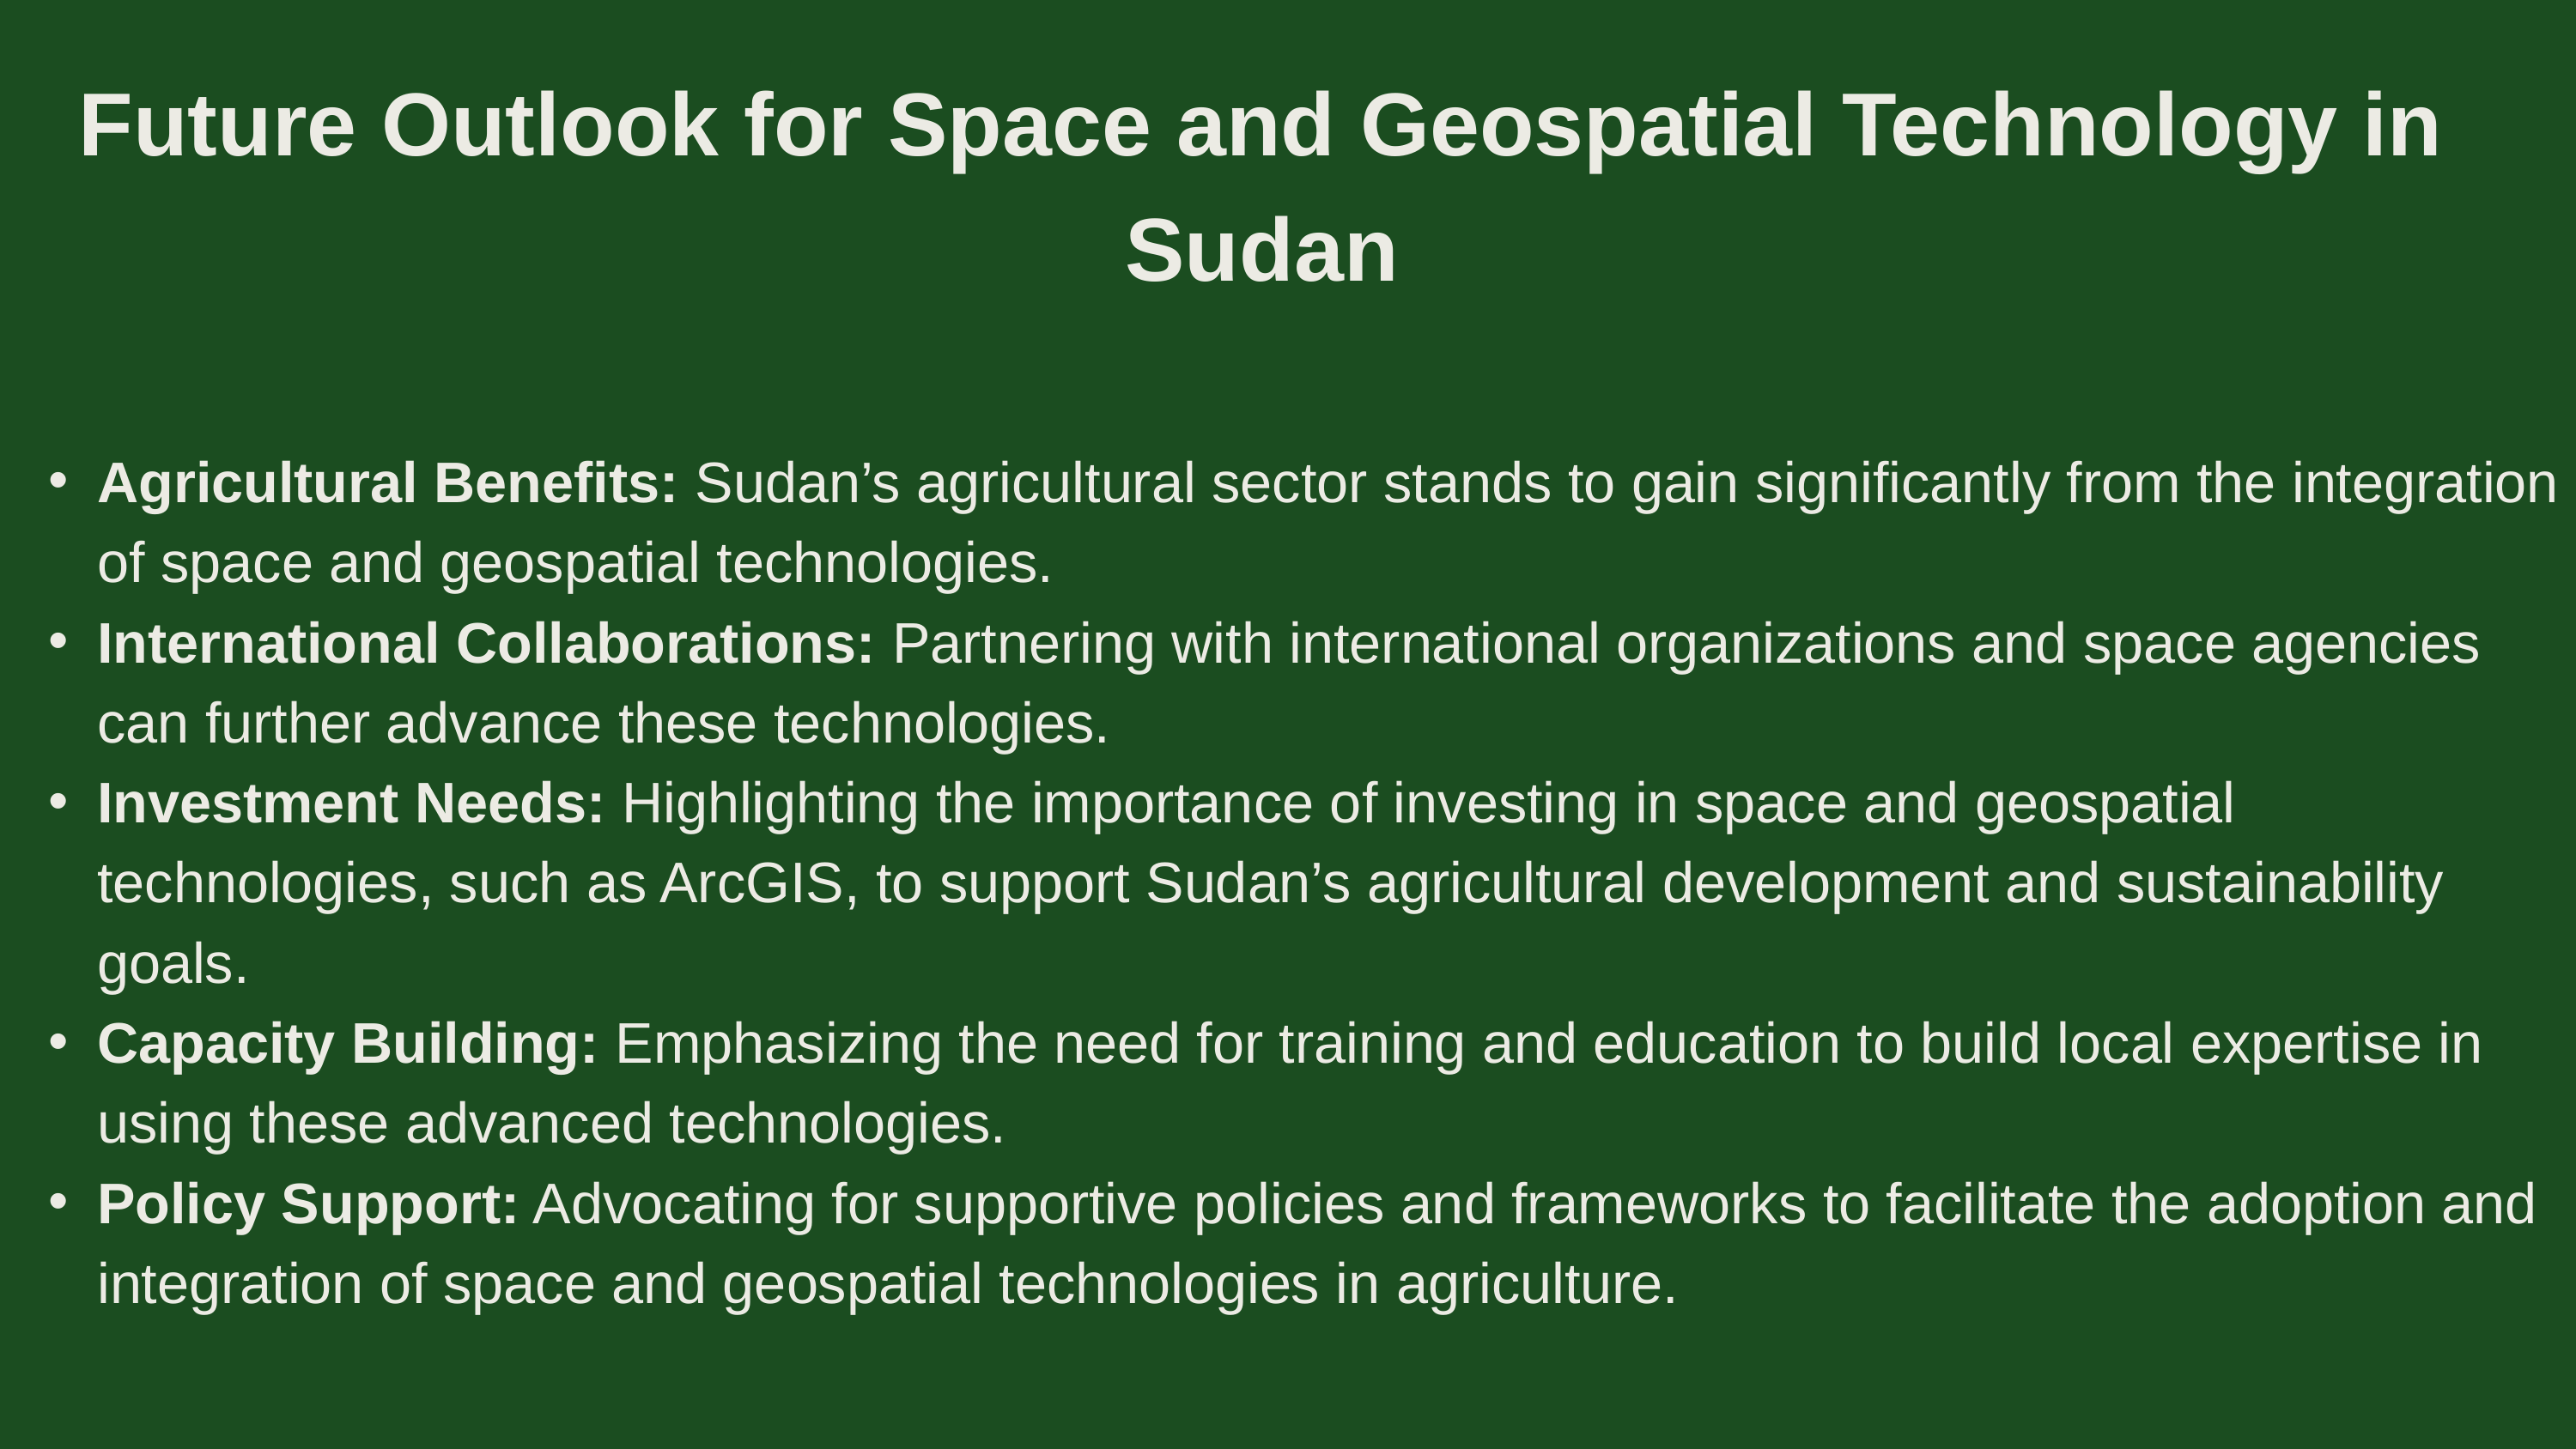

Future Outlook for Space and Geospatial Technology in Sudan
Agricultural Benefits: Sudan’s agricultural sector stands to gain significantly from the integration of space and geospatial technologies.
International Collaborations: Partnering with international organizations and space agencies can further advance these technologies.
Investment Needs: Highlighting the importance of investing in space and geospatial technologies, such as ArcGIS, to support Sudan’s agricultural development and sustainability goals.
Capacity Building: Emphasizing the need for training and education to build local expertise in using these advanced technologies.
Policy Support: Advocating for supportive policies and frameworks to facilitate the adoption and integration of space and geospatial technologies in agriculture.